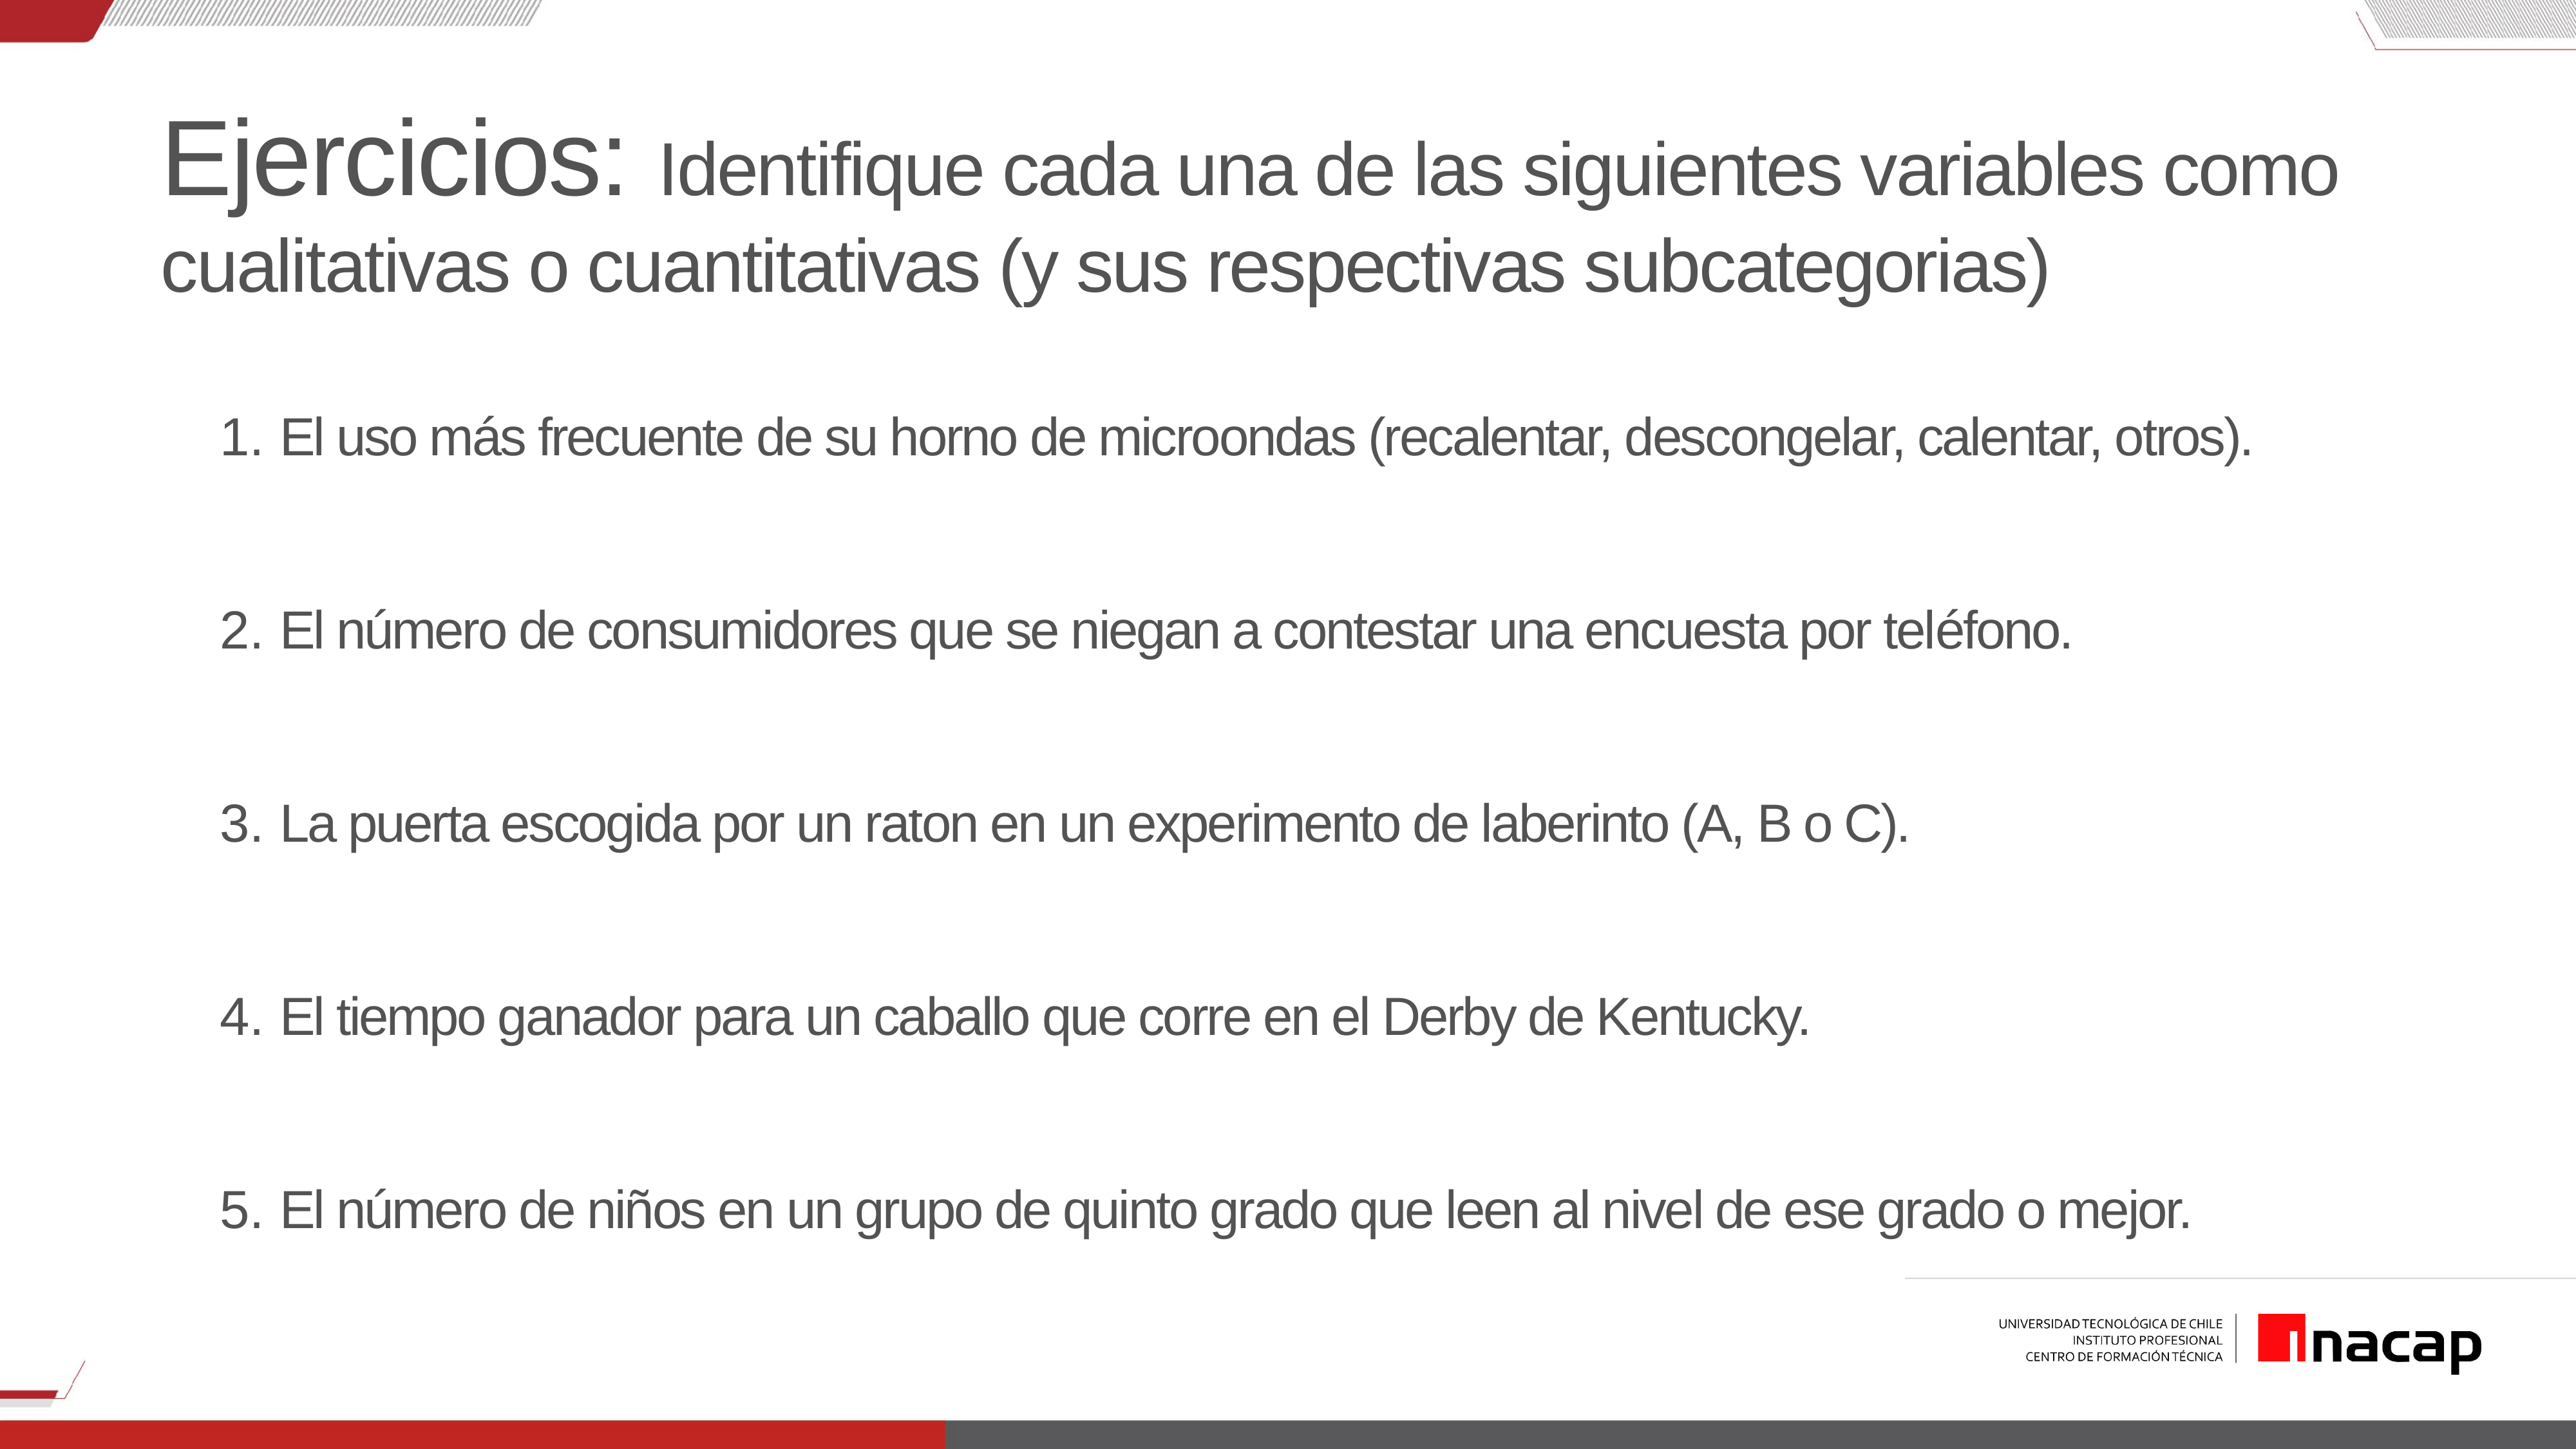

Ejercicios: Identifique cada una de las siguientes variables como cualitativas o cuantitativas (y sus respectivas subcategorias)
 El uso más frecuente de su horno de microondas (recalentar, descongelar, calentar, otros).

 El número de consumidores que se niegan a contestar una encuesta por teléfono.

 La puerta escogida por un ratón en un experimento de laberinto (A, B o C).

 El tiempo ganador para un caballo que corre en el Derby de Kentucky.

 El número de niños en un grupo de quinto grado que leen al nivel de ese grado o mejor.